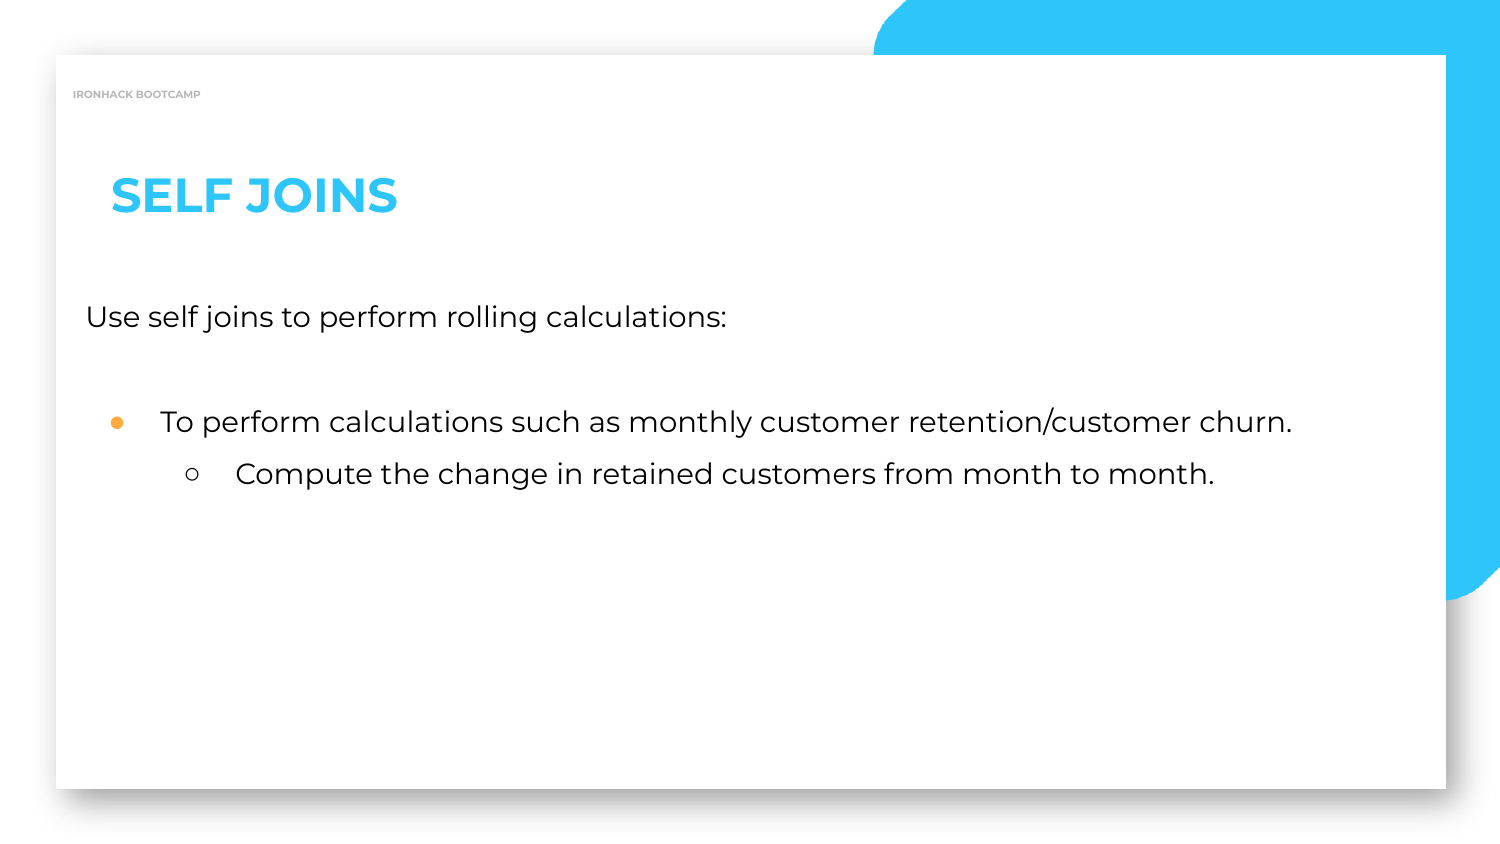

IRONHACK BOOTCAMP
SELF JOINS
Use self joins to perform rolling calculations:

To perform calculations such as monthly customer retention/customer churn.
Compute the change in retained customers from month to month.